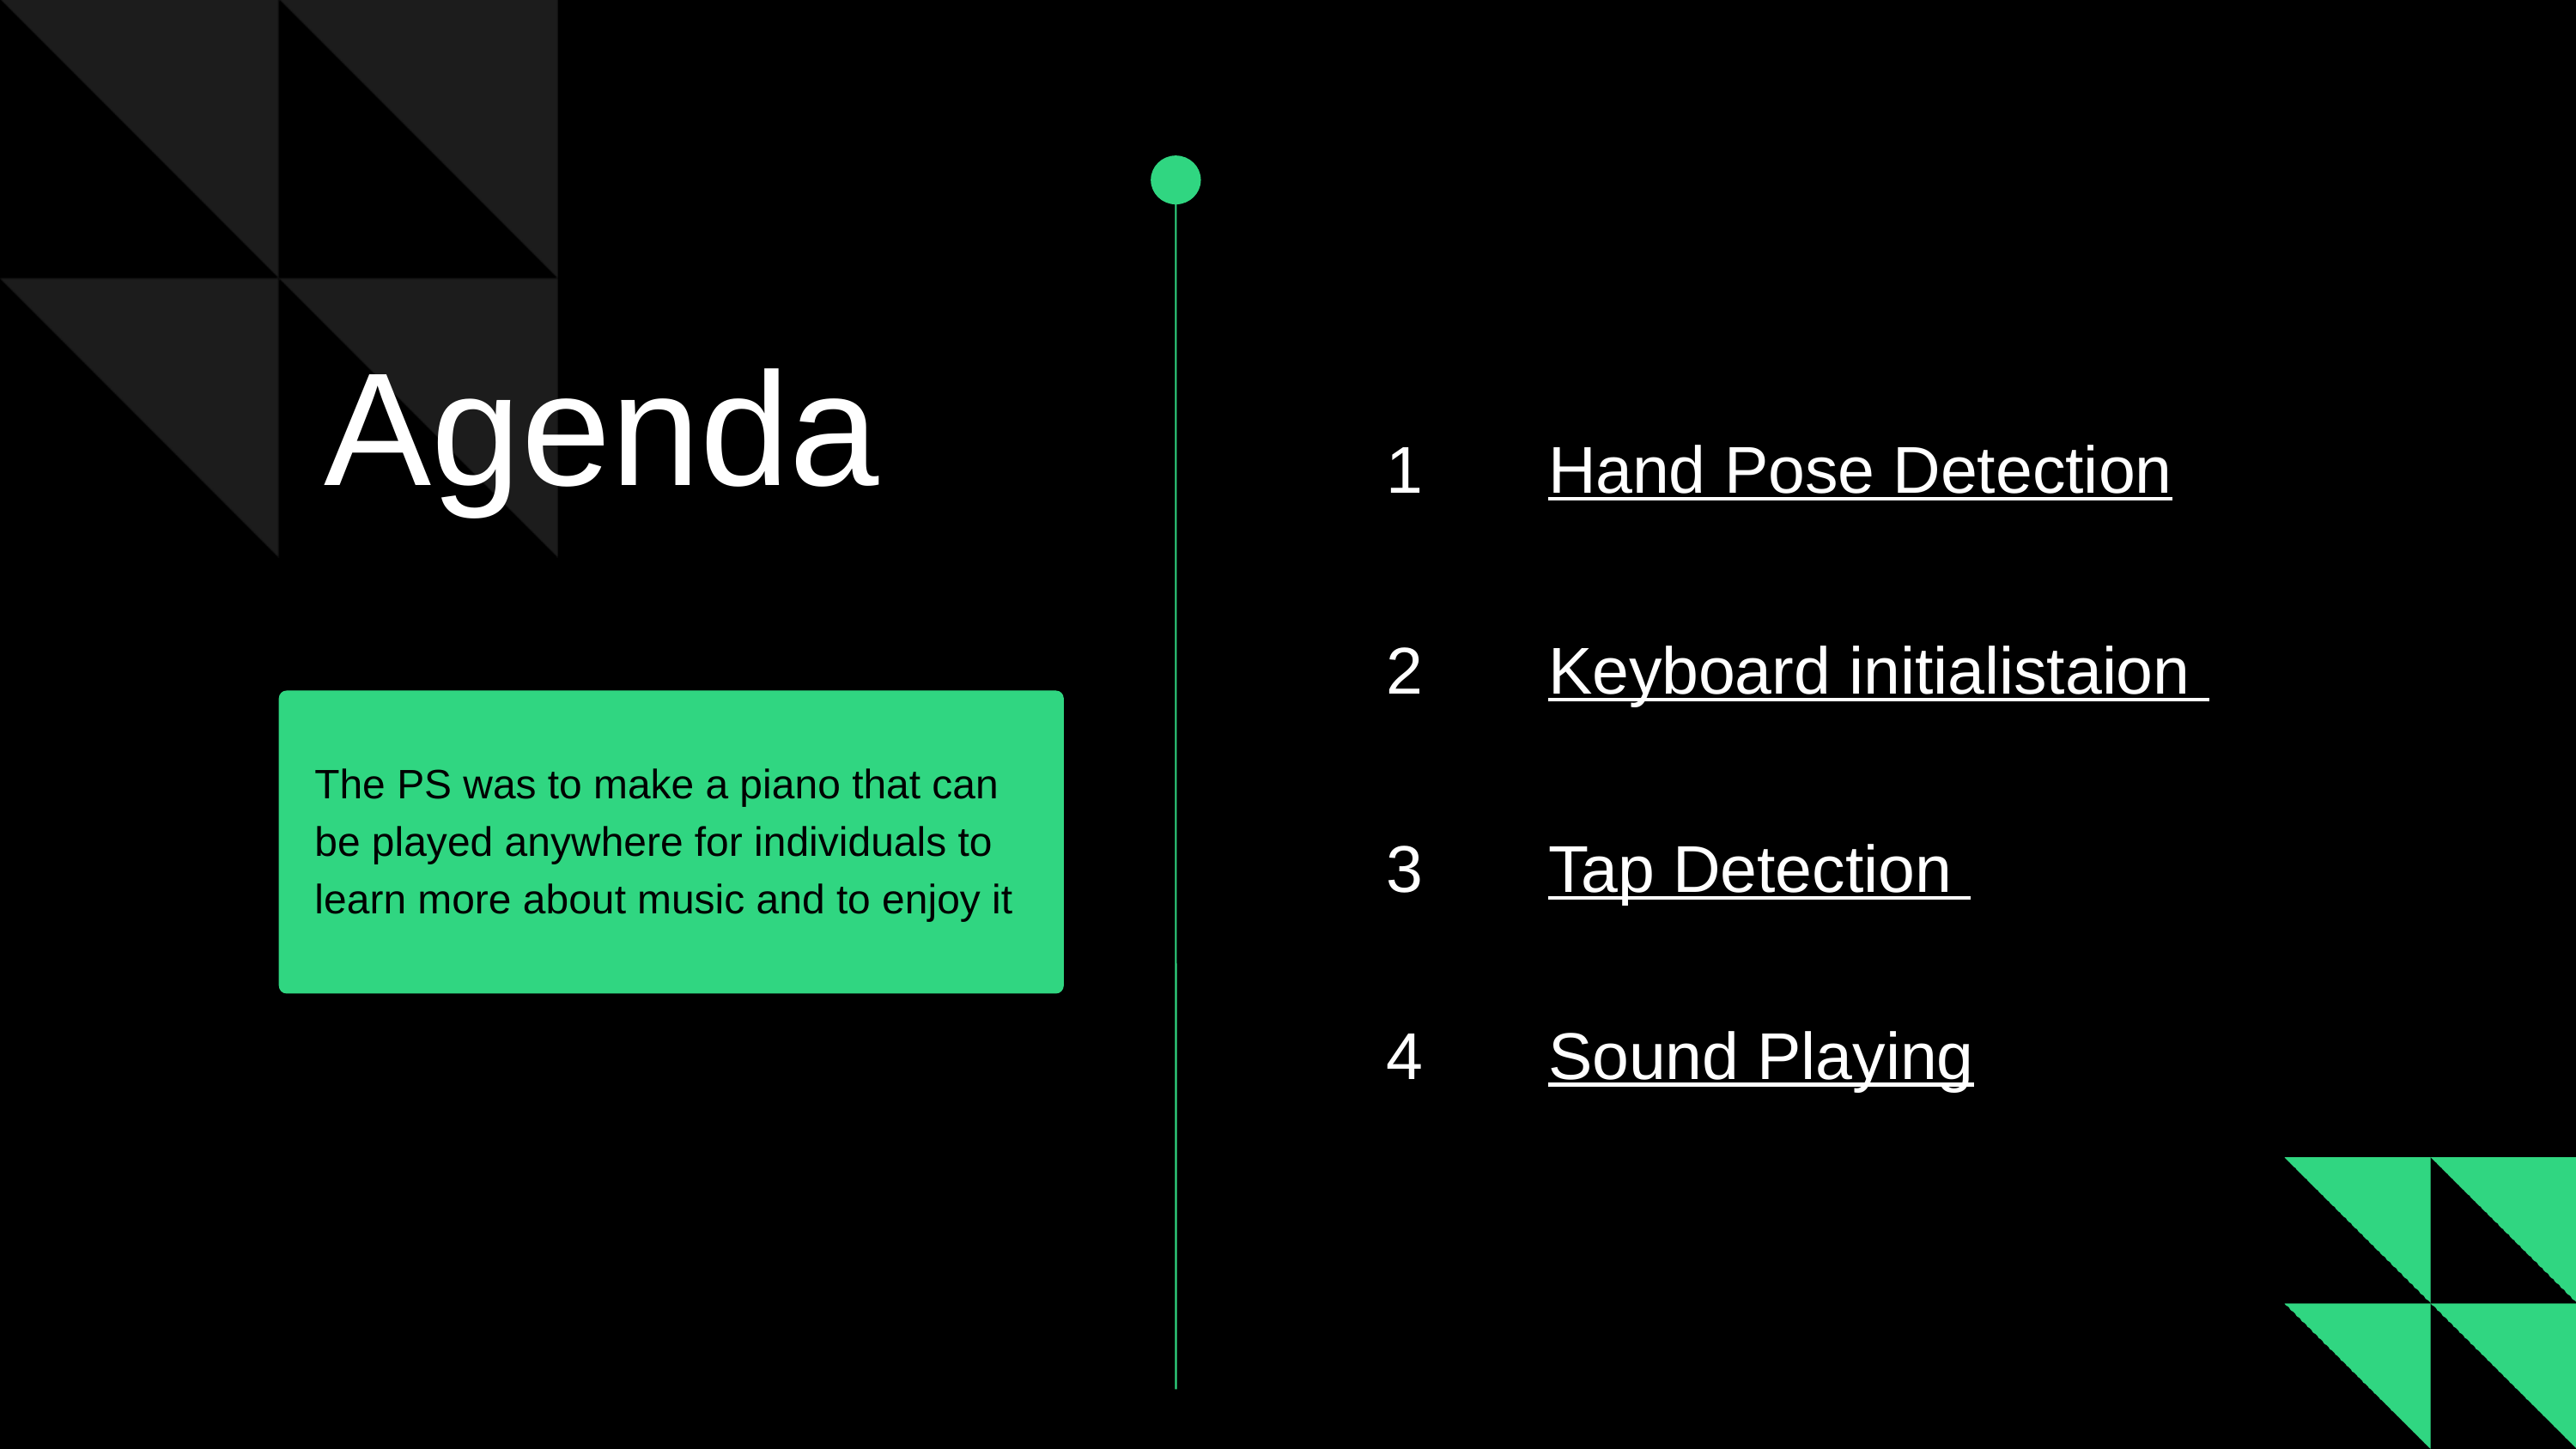

Agenda
| 1 | Hand Pose Detection |
| --- | --- |
| 2 | Keyboard initialistaion |
| 3 | Tap Detection |
| 4 | Sound Playing |

The PS was to make a piano that can be played anywhere for individuals to learn more about music and to enjoy it